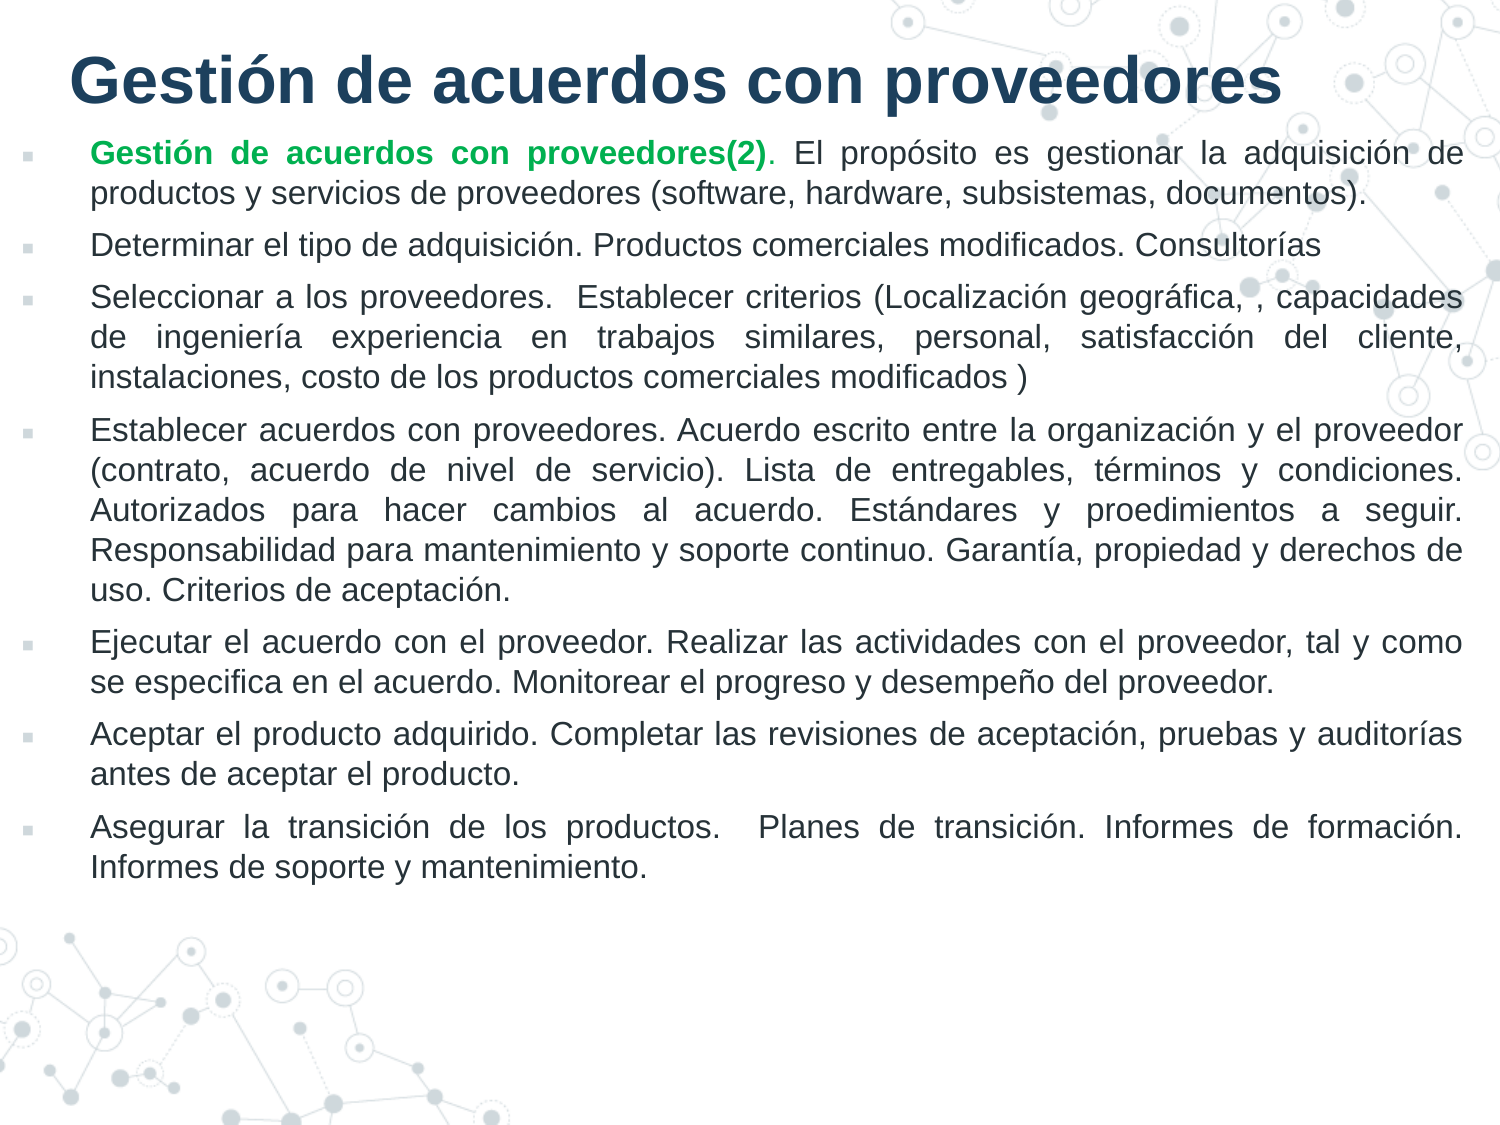

# Gestión de acuerdos con proveedores
Gestión de acuerdos con proveedores(2). El propósito es gestionar la adquisición de productos y servicios de proveedores (software, hardware, subsistemas, documentos).
Determinar el tipo de adquisición. Productos comerciales modificados. Consultorías
Seleccionar a los proveedores.  Establecer criterios (Localización geográfica, , capacidades de ingeniería experiencia en trabajos similares, personal, satisfacción del cliente, instalaciones, costo de los productos comerciales modificados )
Establecer acuerdos con proveedores. Acuerdo escrito entre la organización y el proveedor (contrato, acuerdo de nivel de servicio). Lista de entregables, términos y condiciones. Autorizados para hacer cambios al acuerdo. Estándares y proedimientos a seguir. Responsabilidad para mantenimiento y soporte continuo. Garantía, propiedad y derechos de uso. Criterios de aceptación.
Ejecutar el acuerdo con el proveedor. Realizar las actividades con el proveedor, tal y como se especifica en el acuerdo. Monitorear el progreso y desempeño del proveedor.
Aceptar el producto adquirido. Completar las revisiones de aceptación, pruebas y auditorías antes de aceptar el producto.
Asegurar la transición de los productos.  Planes de transición. Informes de formación. Informes de soporte y mantenimiento.